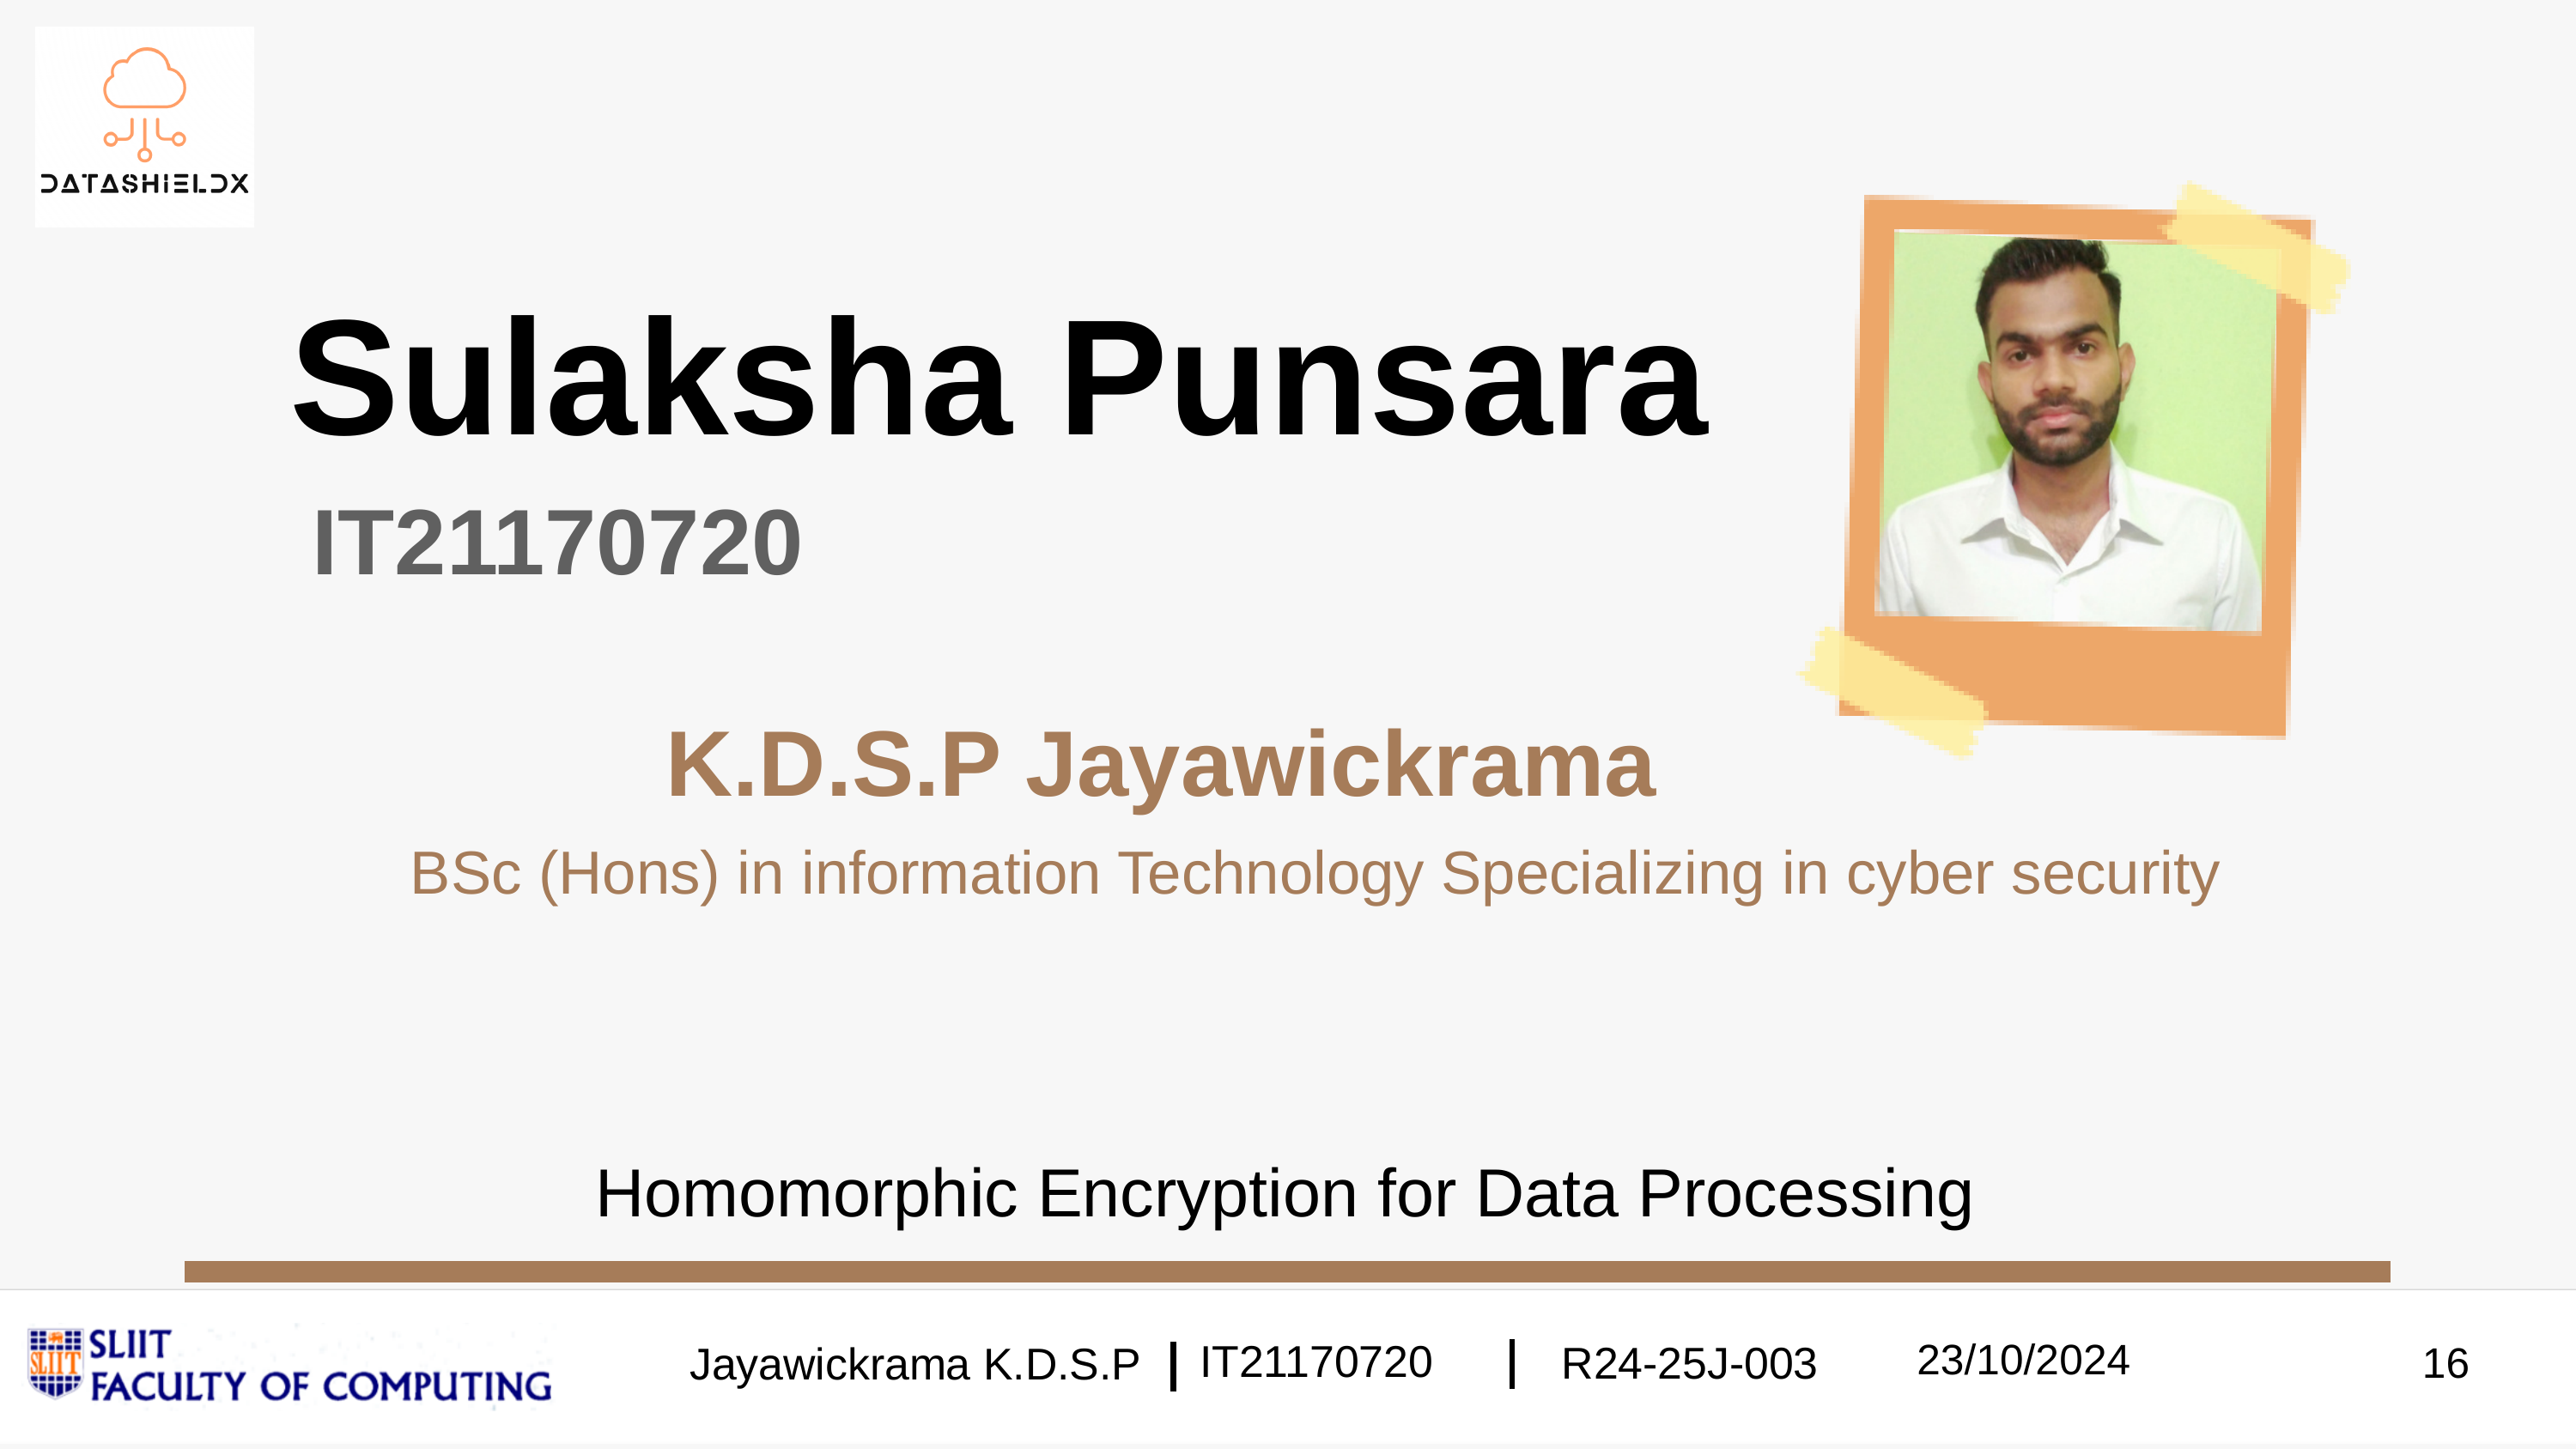

Sulaksha Punsara

IT21170720
K.D.S.P Jayawickrama
BSc (Hons) in information Technology Specializing in cyber security
Homomorphic Encryption for Data Processing

23/10/2024
IT21170720
R24-25J-003
Jayawickrama K.D.S.P
16